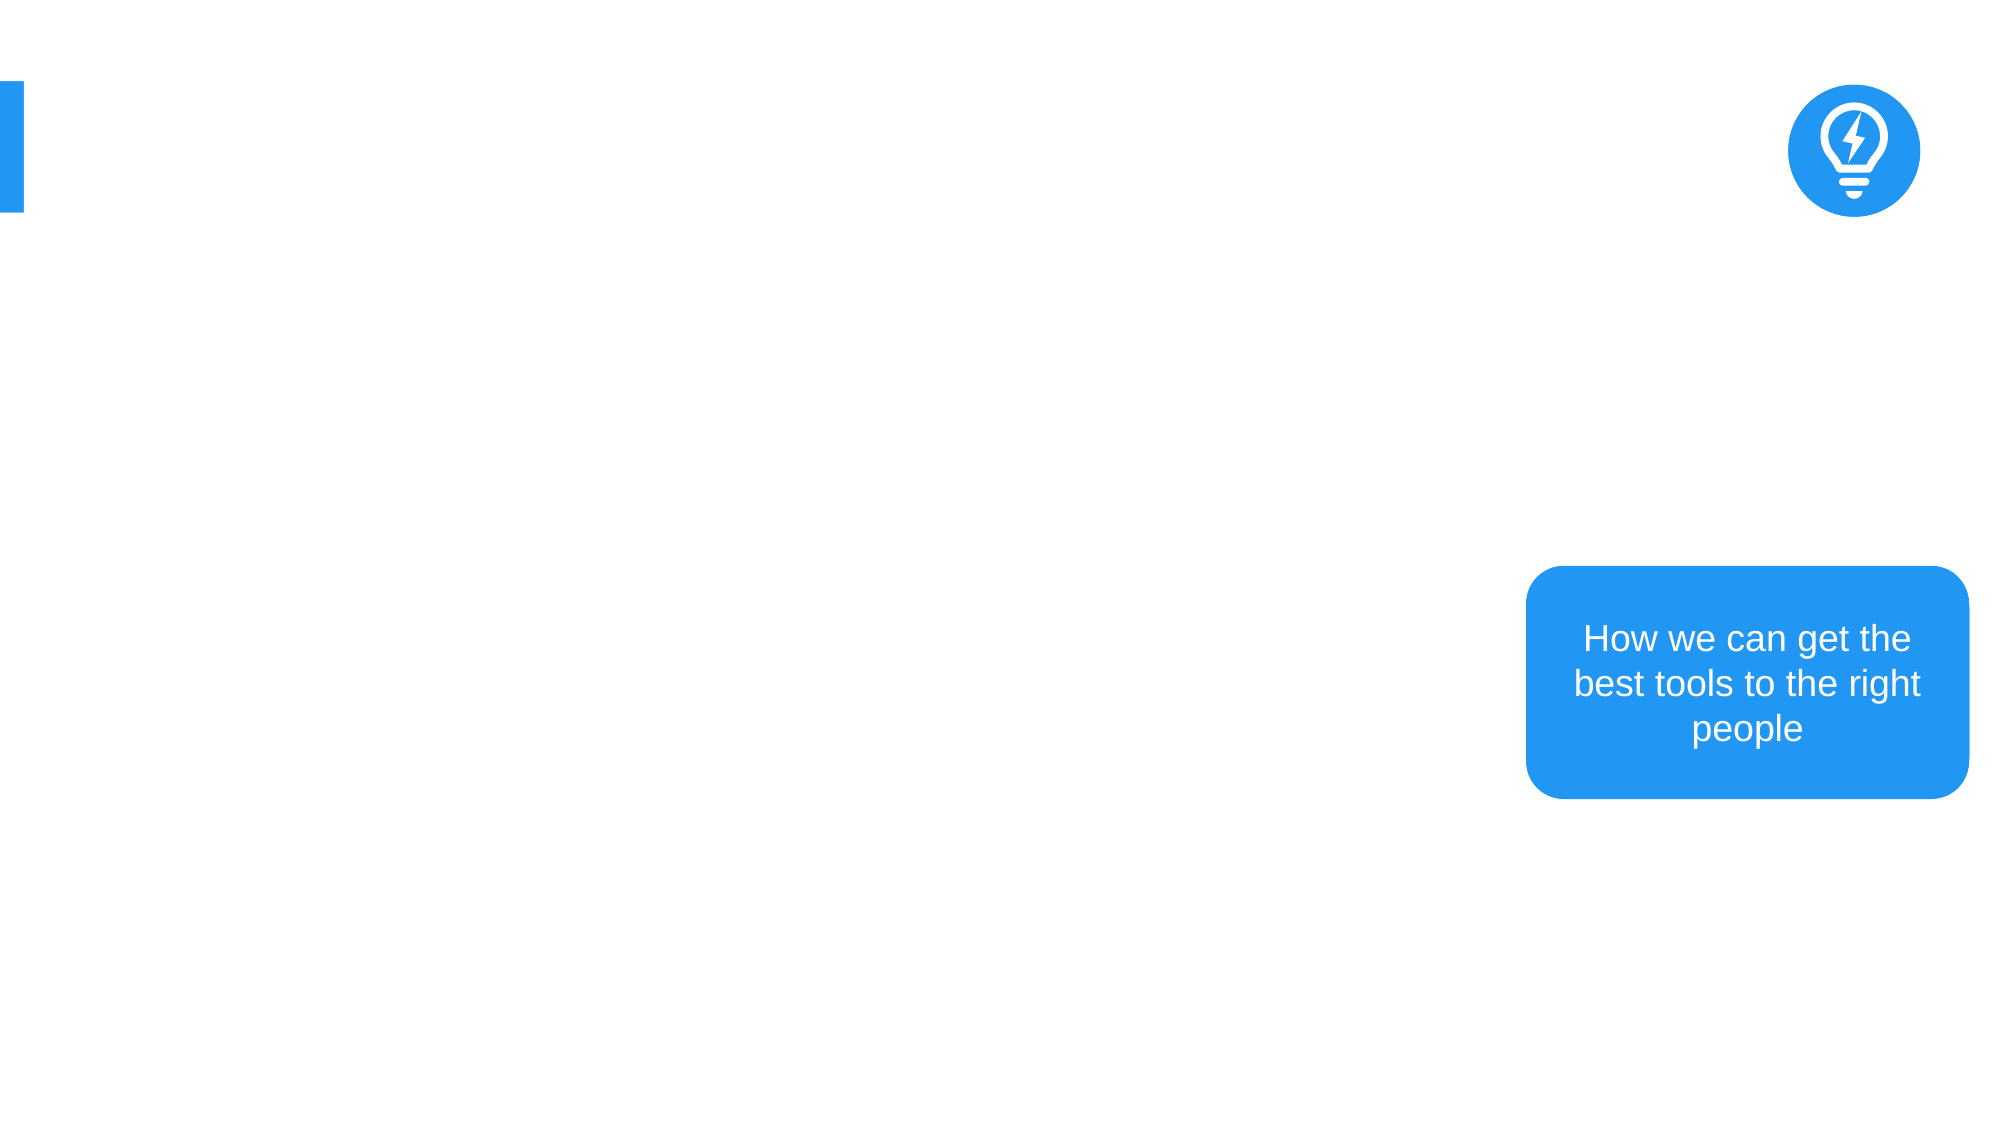

Work together with other HISPs to solve problem
How we can get the best tools to the right people
DHIS2 means flexibility
Can use DHIS2 not only for health, but agriculture and water
HISP is a family
Work together with other HISPs to solve problem